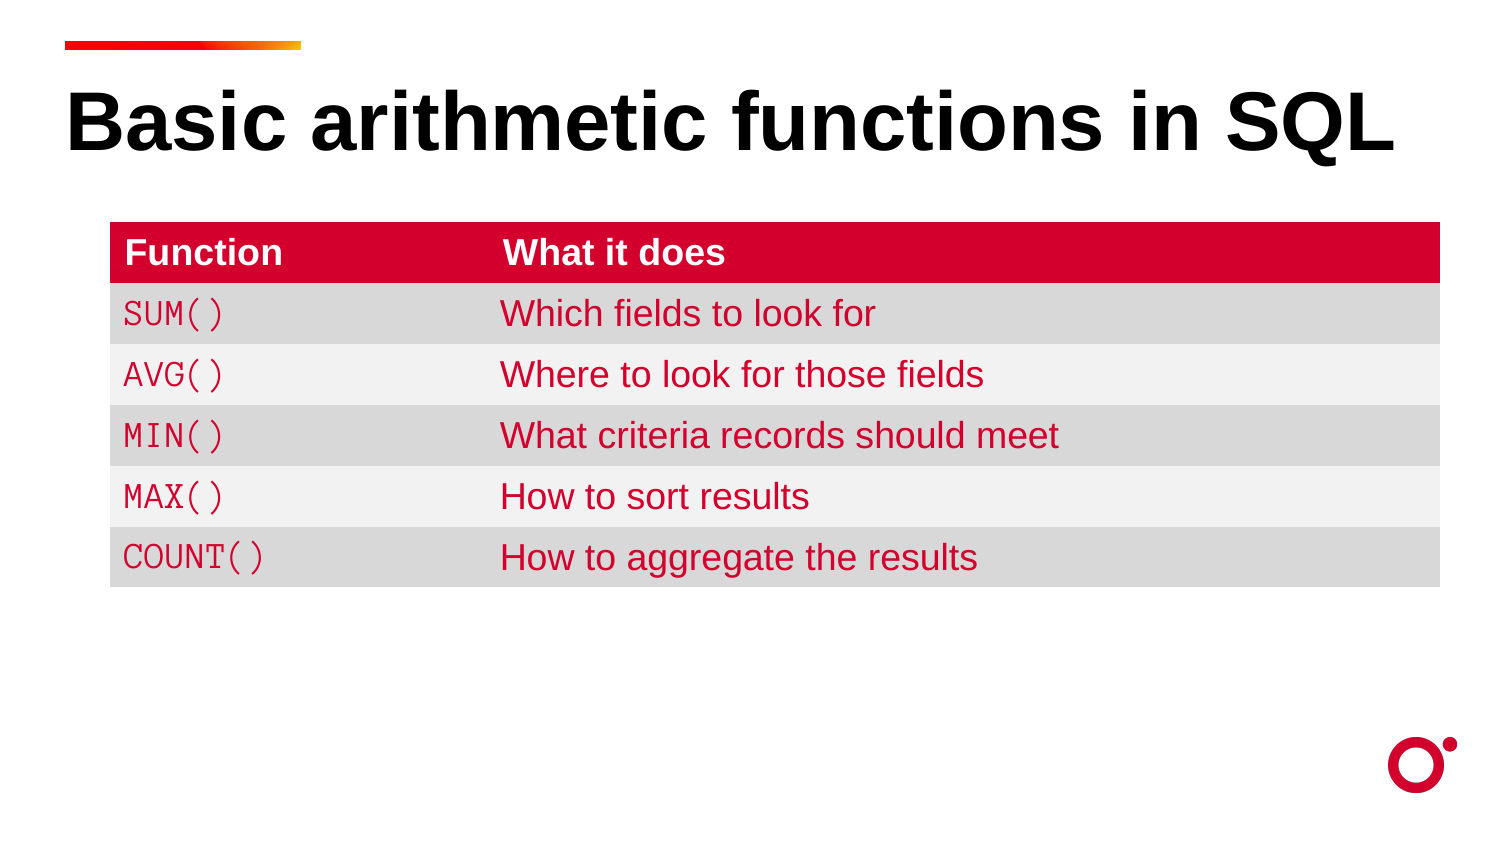

Basic arithmetic functions in SQL

| Function What it does |  |
| --- | --- |
| SUM() | Which fields to look for |
| AVG() | Where to look for those fields |
| MIN() | What criteria records should meet |
| MAX() | How to sort results |
| COUNT() | How to aggregate the results |